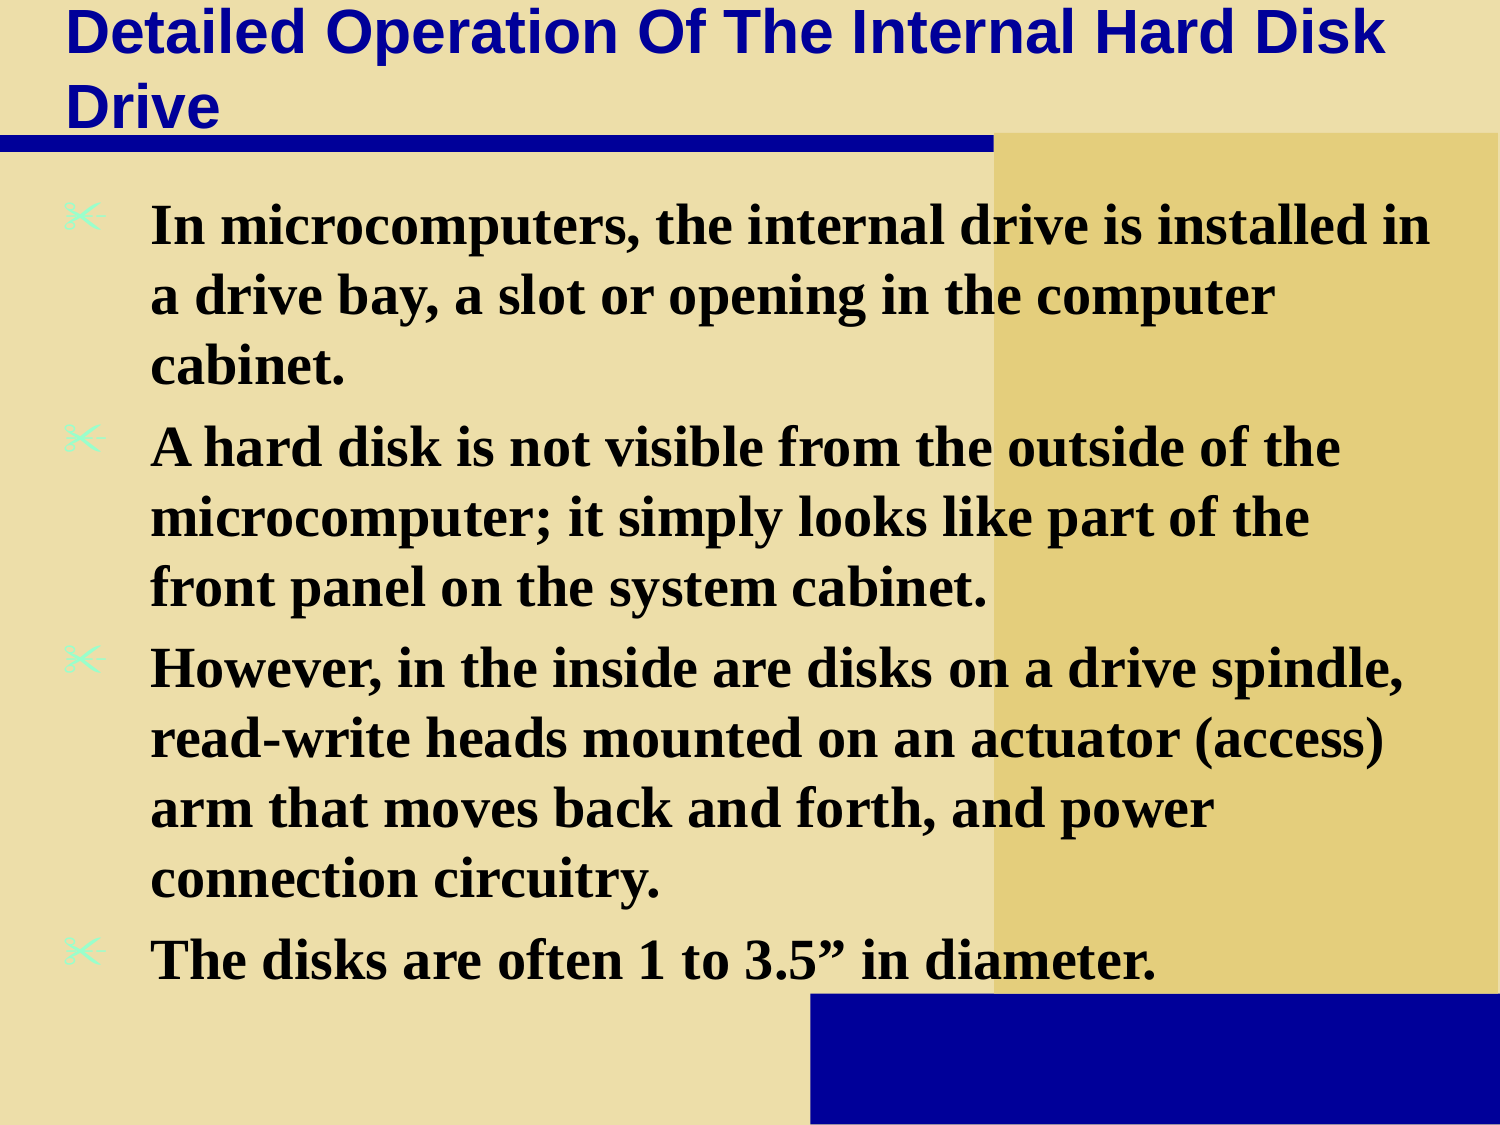

# Detailed Operation Of The Internal Hard Disk Drive
In microcomputers, the internal drive is installed in a drive bay, a slot or opening in the computer cabinet.
A hard disk is not visible from the outside of the microcomputer; it simply looks like part of the front panel on the system cabinet.
However, in the inside are disks on a drive spindle, read-write heads mounted on an actuator (access) arm that moves back and forth, and power connection circuitry.
The disks are often 1 to 3.5” in diameter.